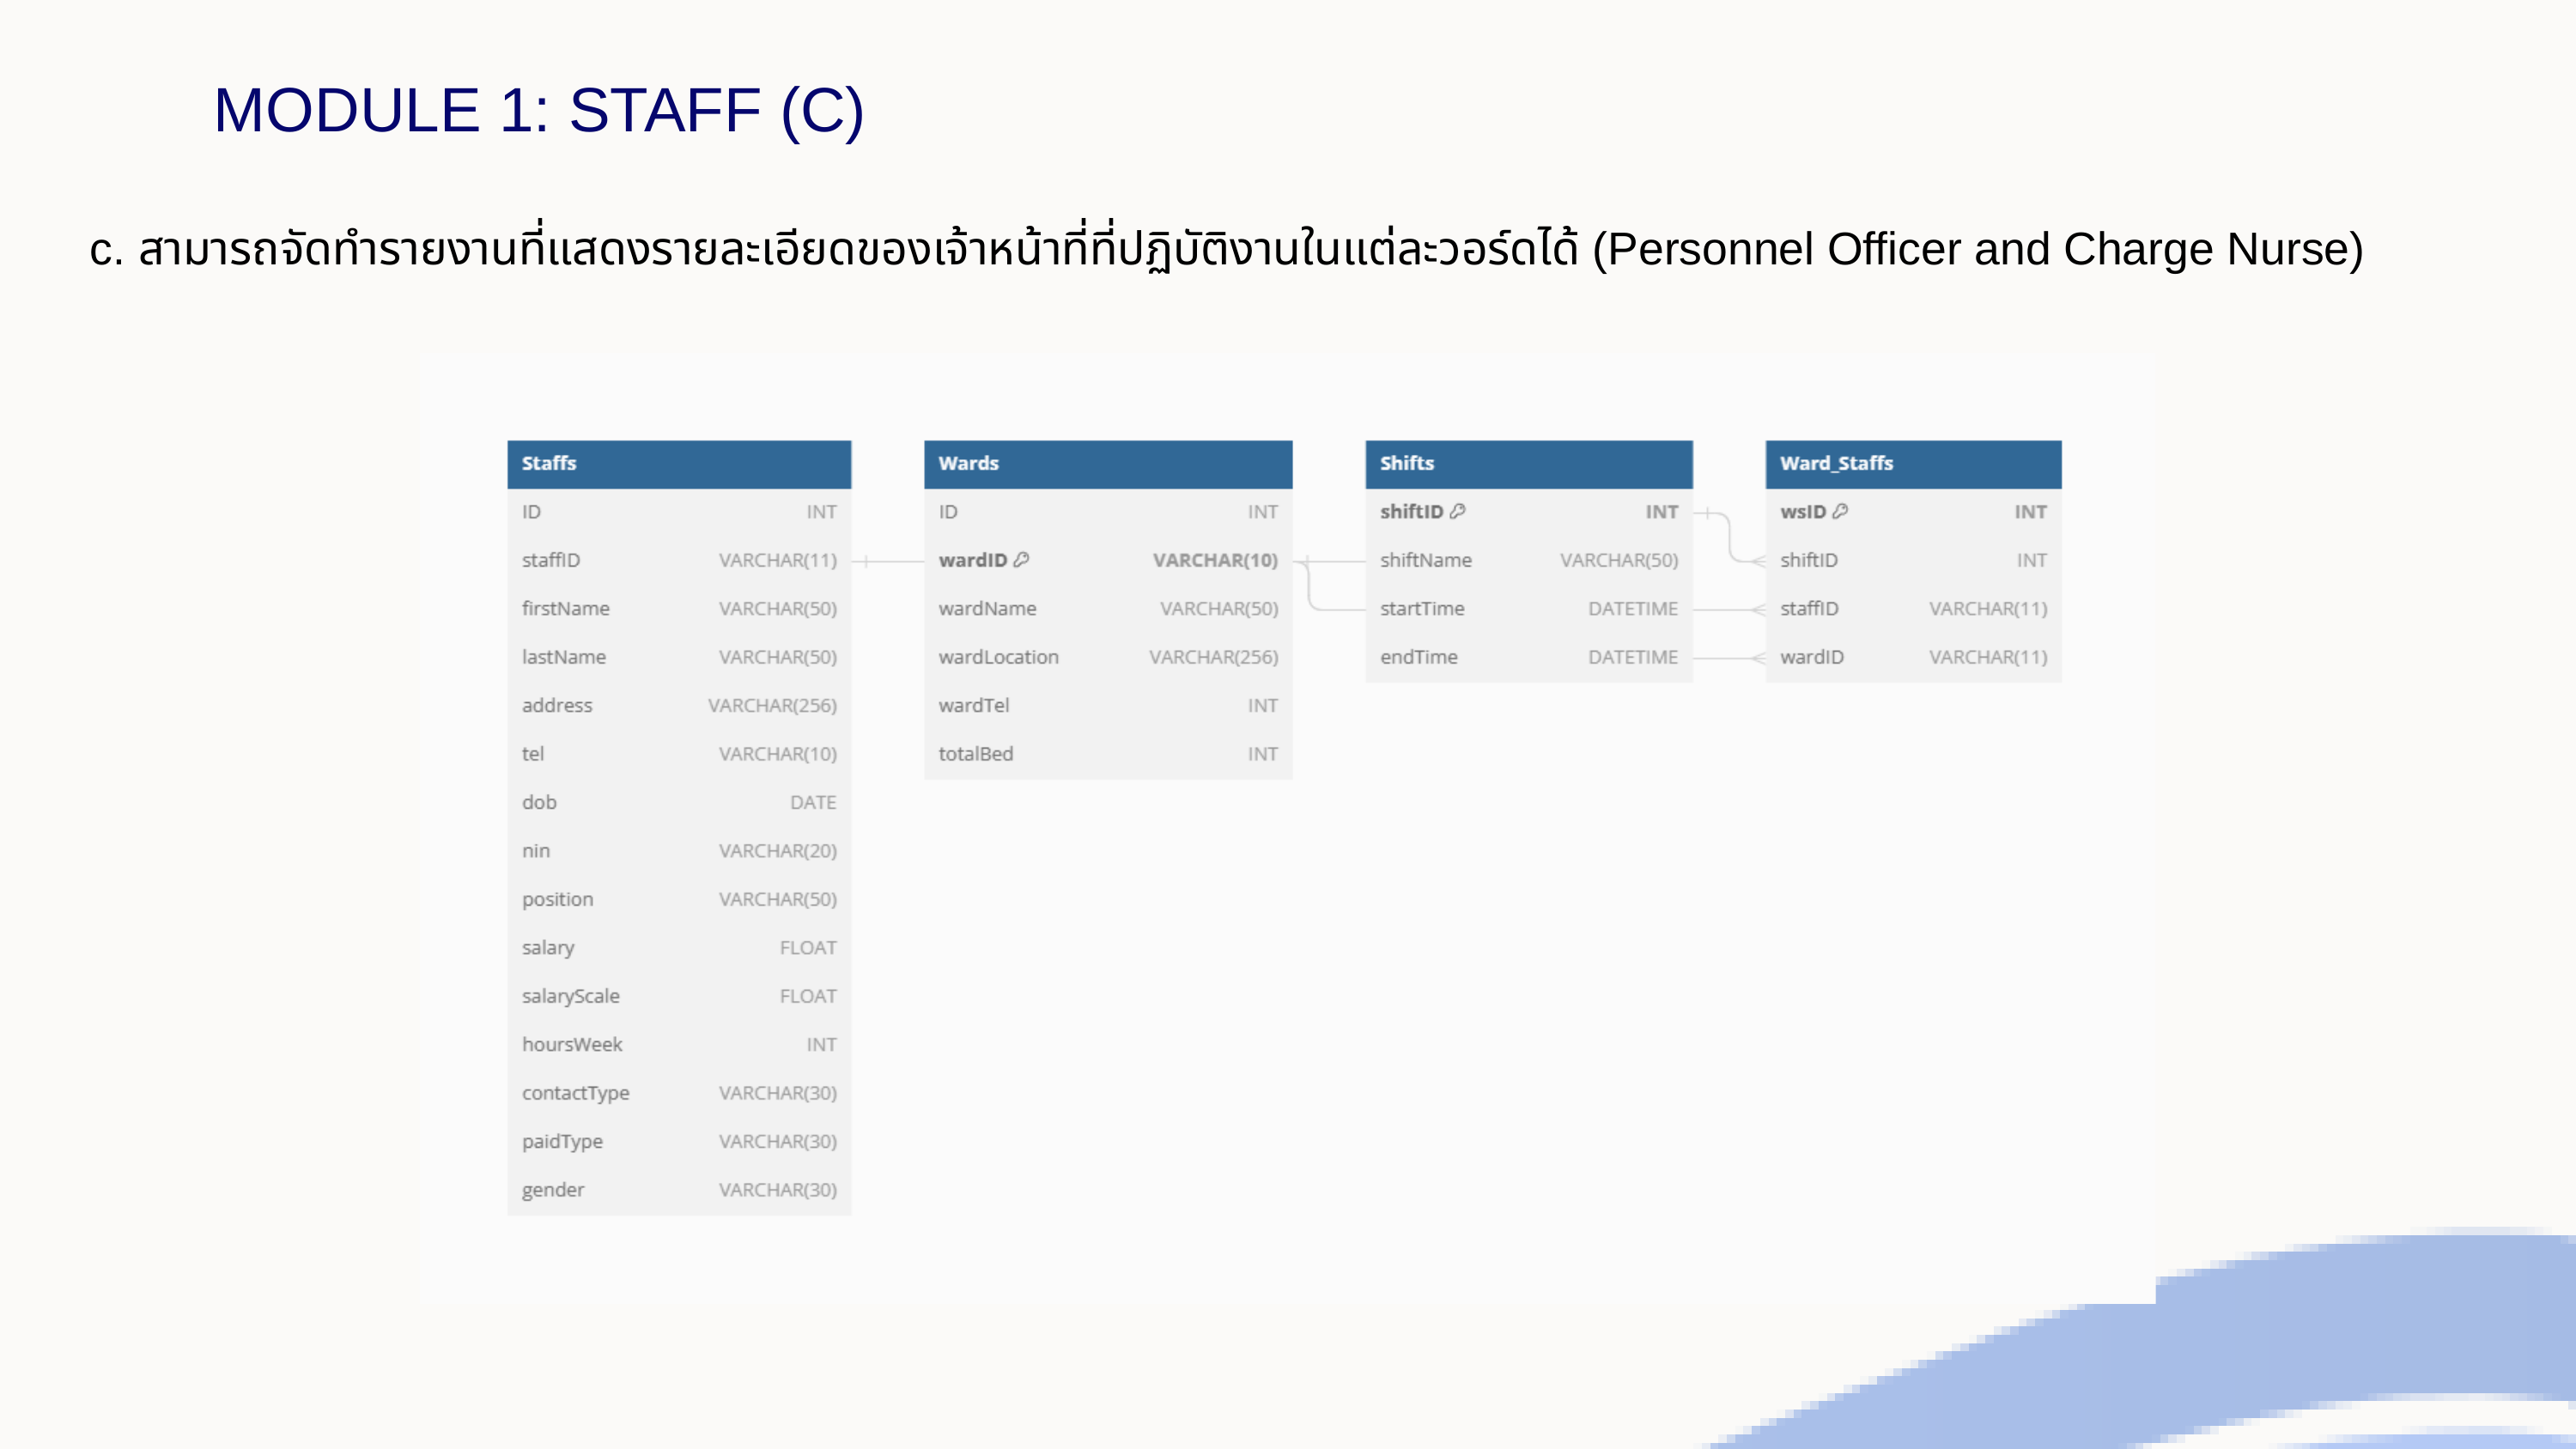

MODULE 1: STAFF (C)
c. สามารถจัดทำรายงานที่แสดงรายละเอียดของเจ้าหน้าที่ที่ปฏิบัติงานในแต่ละวอร์ดได้ (Personnel Officer and Charge Nurse)